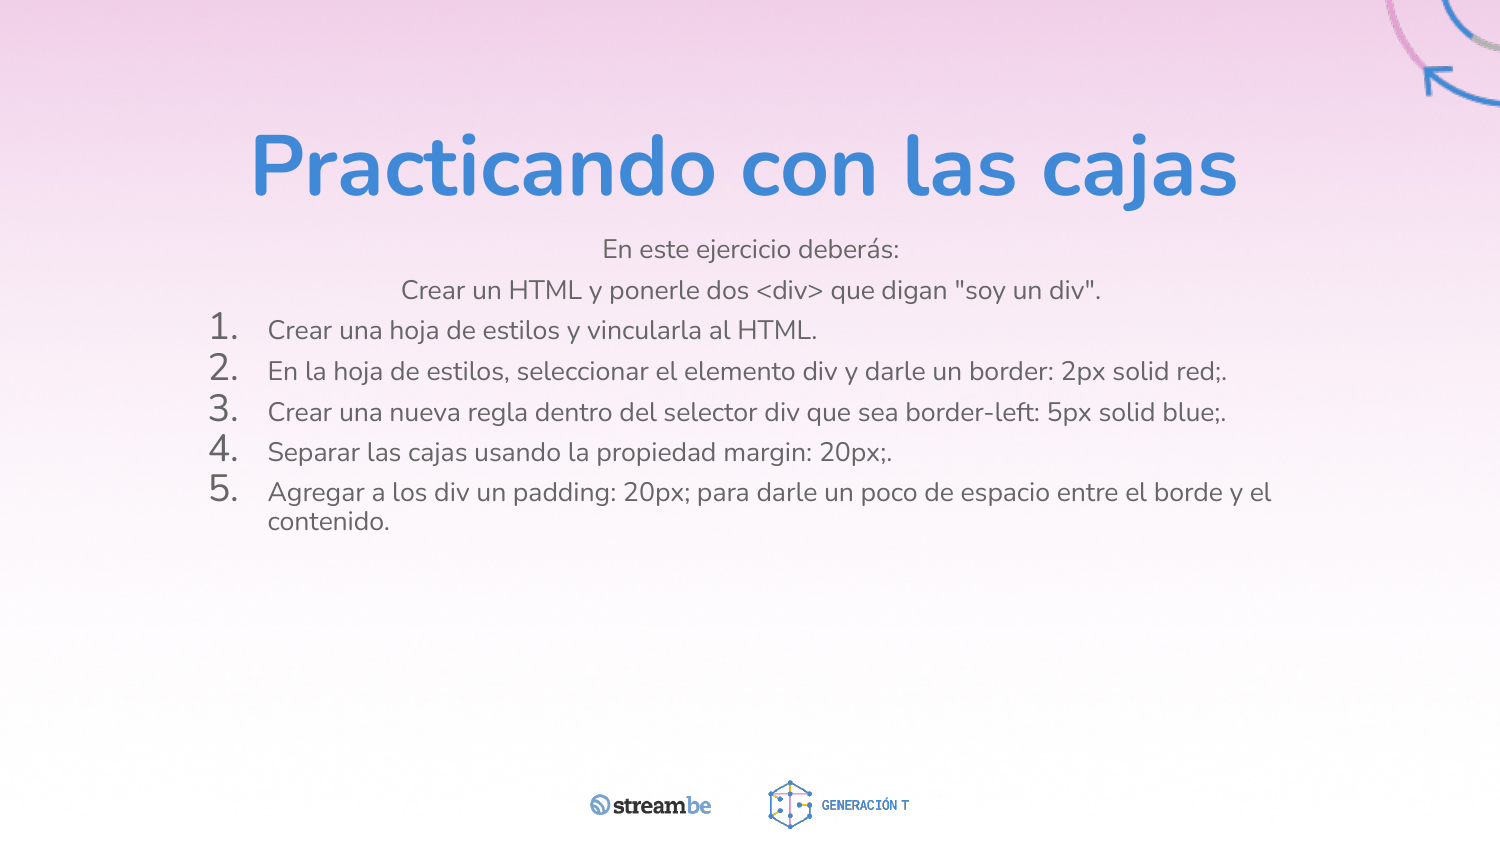

Practicando con las cajas

En este ejercicio deberás:
Crear un HTML y ponerle dos <div> que digan "soy un div".
Crear una hoja de estilos y vincularla al HTML.
En la hoja de estilos, seleccionar el elemento div y darle un border: 2px solid red;.
Crear una nueva regla dentro del selector div que sea border-left: 5px solid blue;.
Separar las cajas usando la propiedad margin: 20px;.
Agregar a los div un padding: 20px; para darle un poco de espacio entre el borde y el contenido.